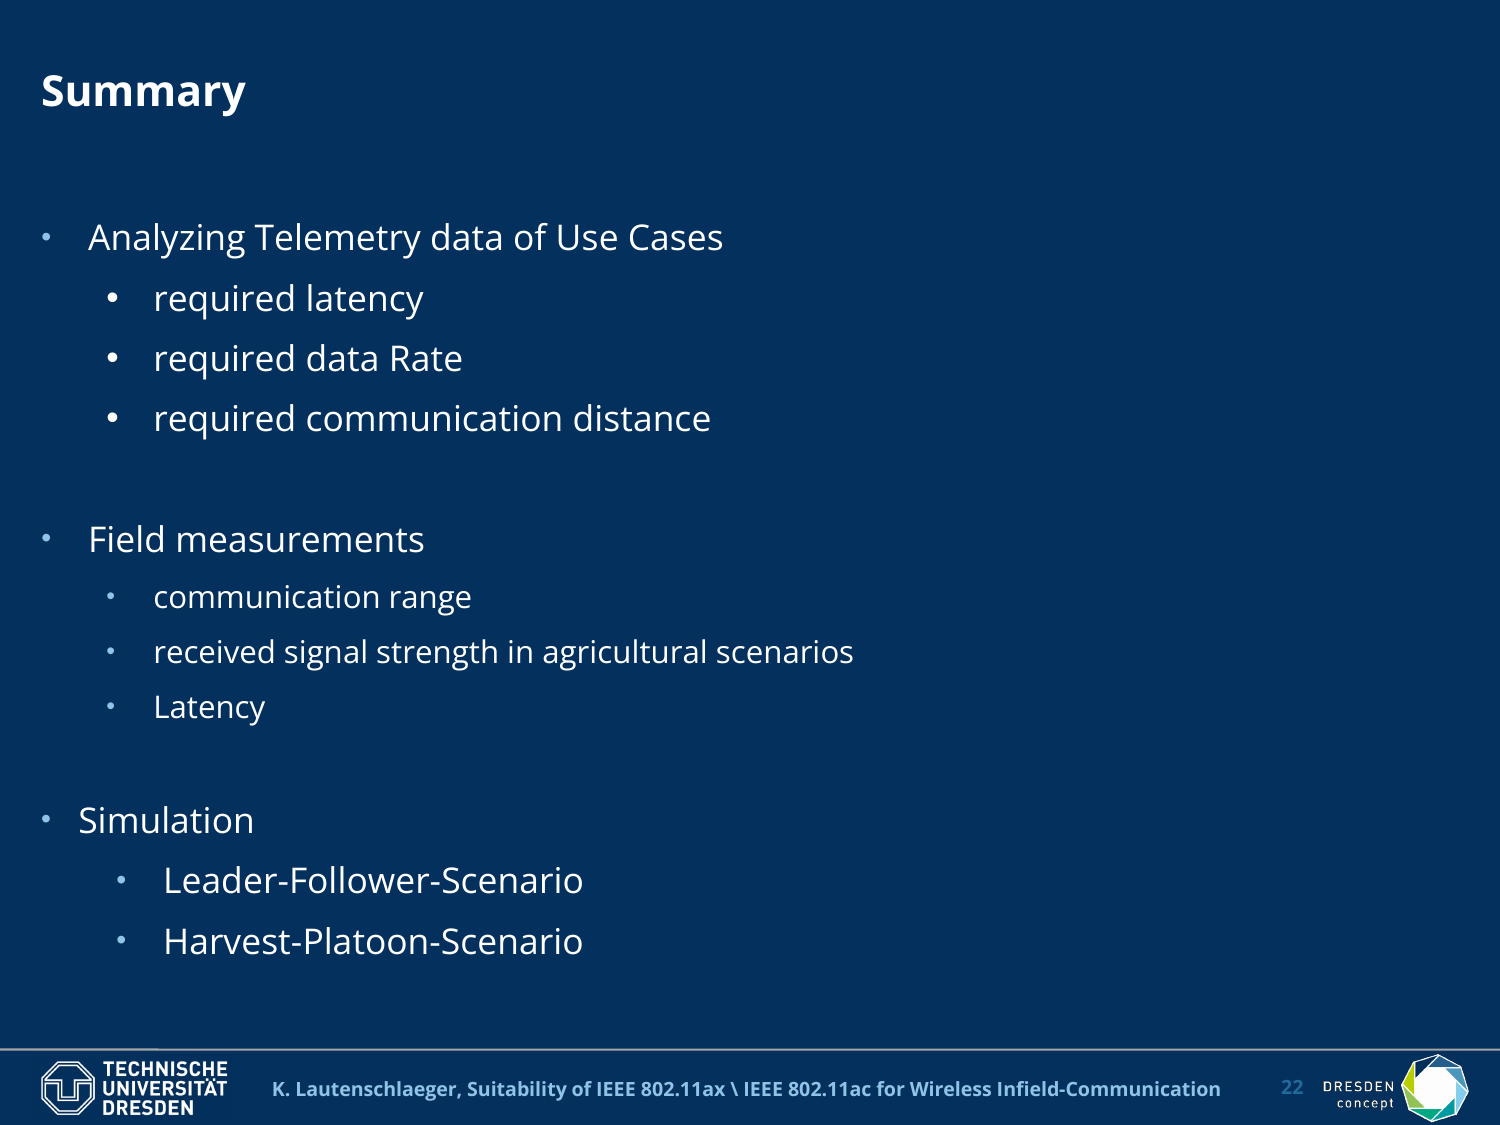

Summary

Analyzing Telemetry data of Use Cases
required latency
required data Rate
required communication distance

Field measurements
communication range
received signal strength in agricultural scenarios
Latency

Simulation
Leader-Follower-Scenario
Harvest-Platoon-Scenario

K. Lautenschlaeger, Suitability of IEEE 802.11ax \ IEEE 802.11ac for Wireless Infield-Communication
22